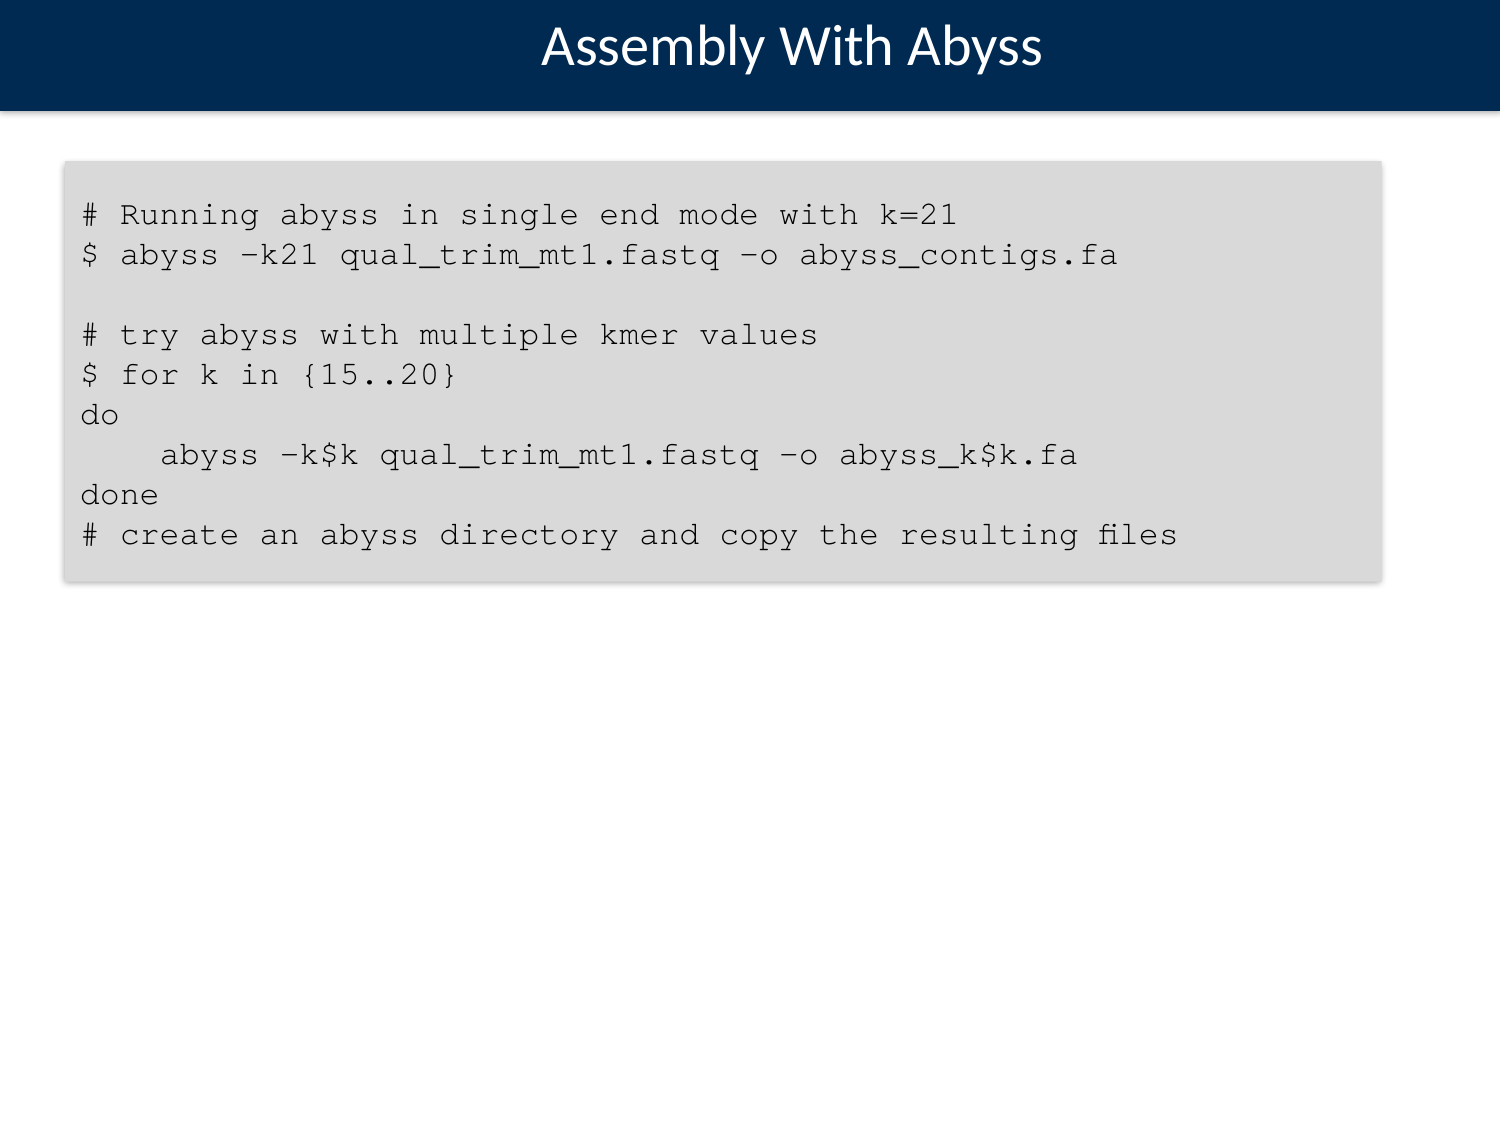

Assembly With Abyss
# Running abyss in single end mode with k=21
$ abyss -k21 qual_trim_mt1.fastq -o abyss_contigs.fa

# try abyss with multiple kmer values
$ for k in {15..20}
do
    abyss -k$k qual_trim_mt1.fastq -o abyss_k$k.fa
done
# create an abyss directory and copy the resulting files